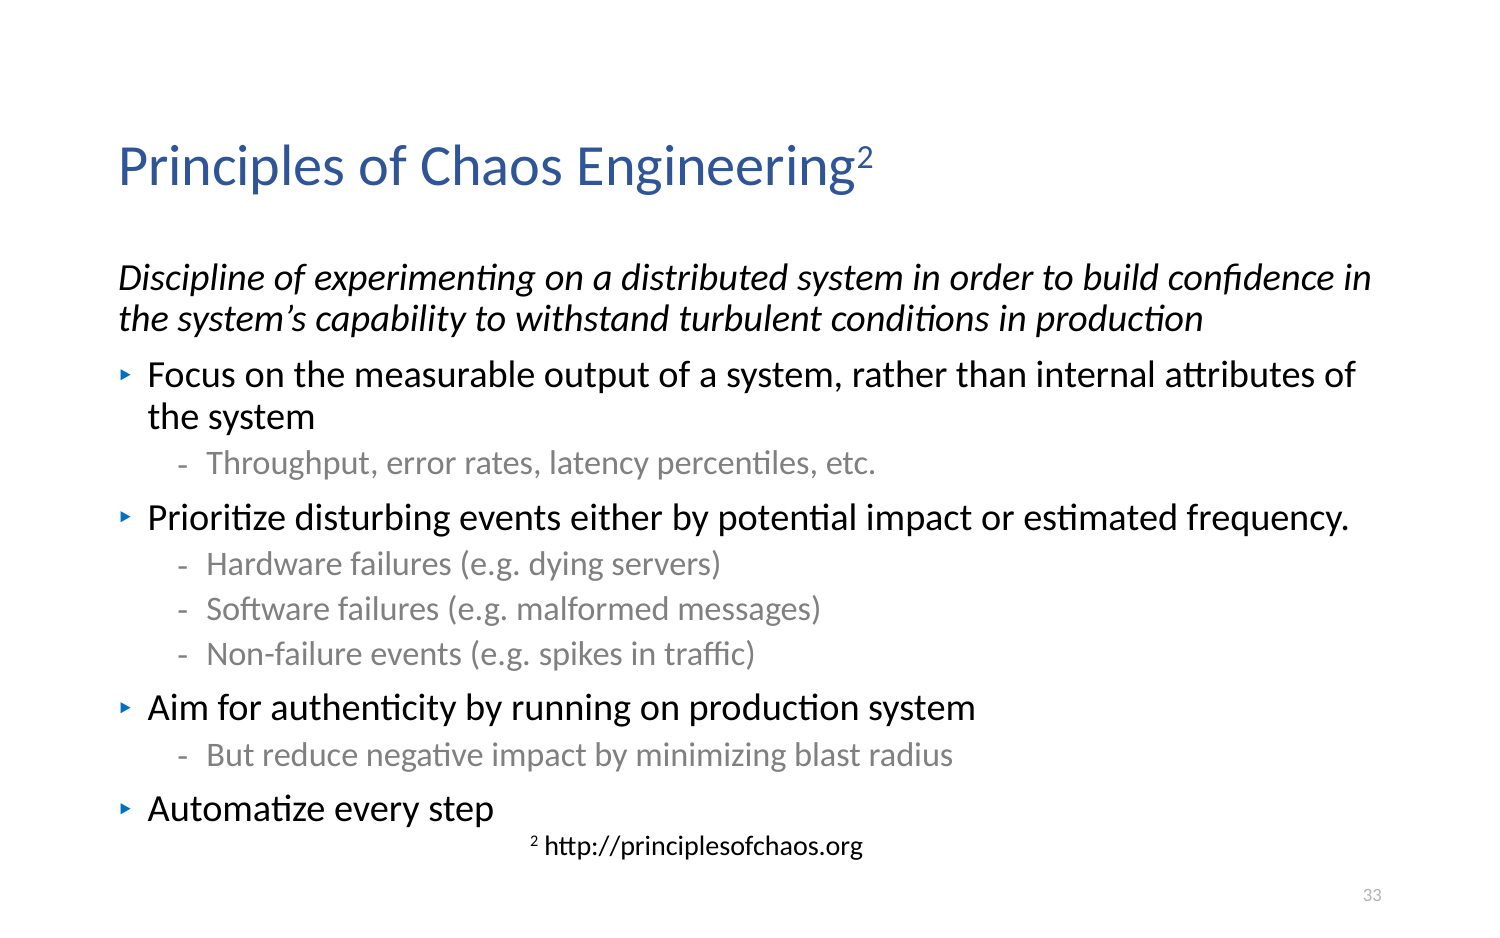

# Principles of Chaos Engineering2
Discipline of experimenting on a distributed system in order to build confidence in the system’s capability to withstand turbulent conditions in production
Focus on the measurable output of a system, rather than internal attributes of the system
Throughput, error rates, latency percentiles, etc.
Prioritize disturbing events either by potential impact or estimated frequency.
Hardware failures (e.g. dying servers)
Software failures (e.g. malformed messages)
Non-failure events (e.g. spikes in traffic)
Aim for authenticity by running on production system
But reduce negative impact by minimizing blast radius
Automatize every step

2 http://principlesofchaos.org
33